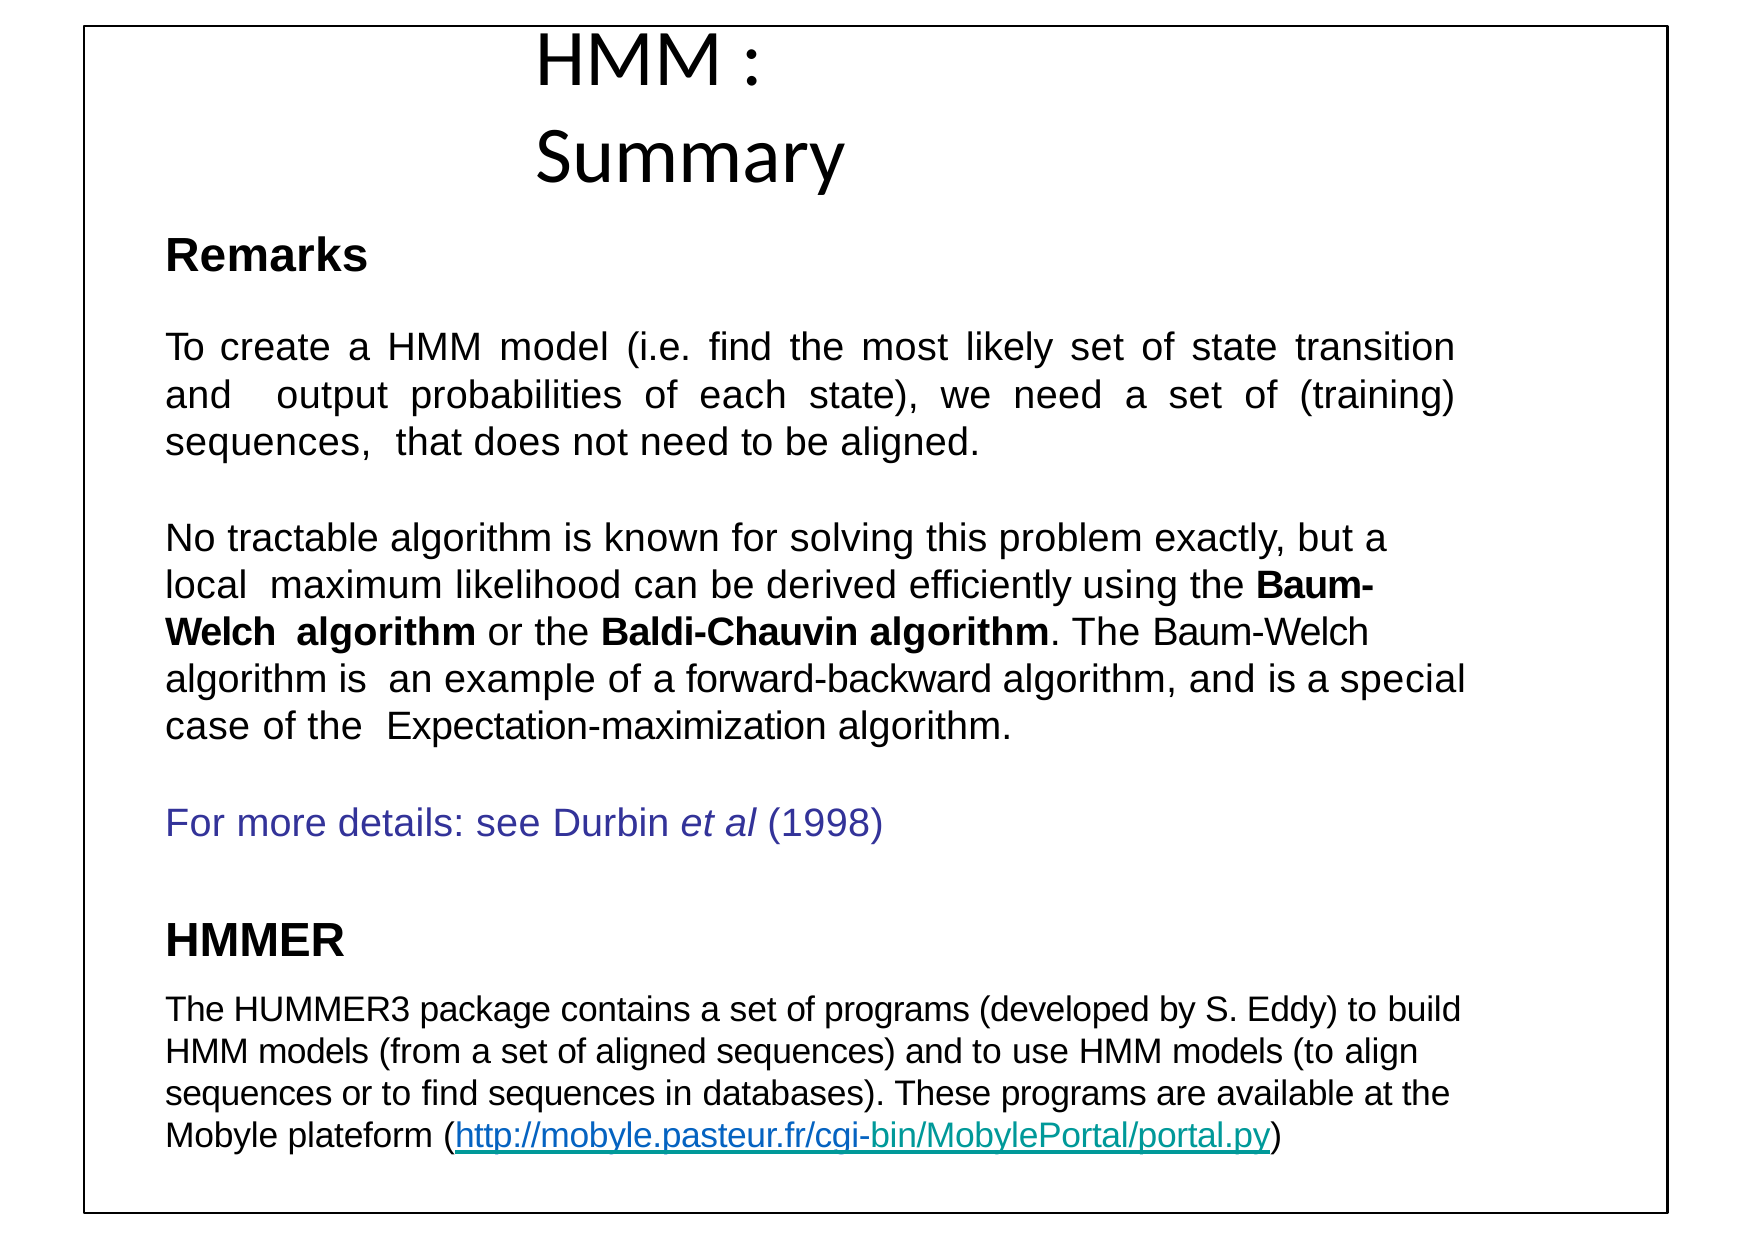

# HMM : Summary
Remarks
To create a HMM model (i.e. find the most likely set of state transition and  output probabilities of each state), we need a set of (training) sequences,  that does not need to be aligned.

No tractable algorithm is known for solving this problem exactly, but a local  maximum likelihood can be derived efficiently using the Baum-­Welch  algorithm or the Baldi-­Chauvin algorithm. The Baum-­Welch algorithm is  an example of a forward-­backward algorithm, and is a special case of the  Expectation-­maximization algorithm.

For more details: see Durbin et al (1998)

HMMER
The HUMMER3 package contains a set of programs (developed by S. Eddy) to build  HMM models (from a set of aligned sequences) and to use HMM models (to align  sequences or to find sequences in databases). These programs are available at the  Mobyle plateform (http://mobyle.pasteur.fr/cgi-­bin/MobylePortal/portal.py)